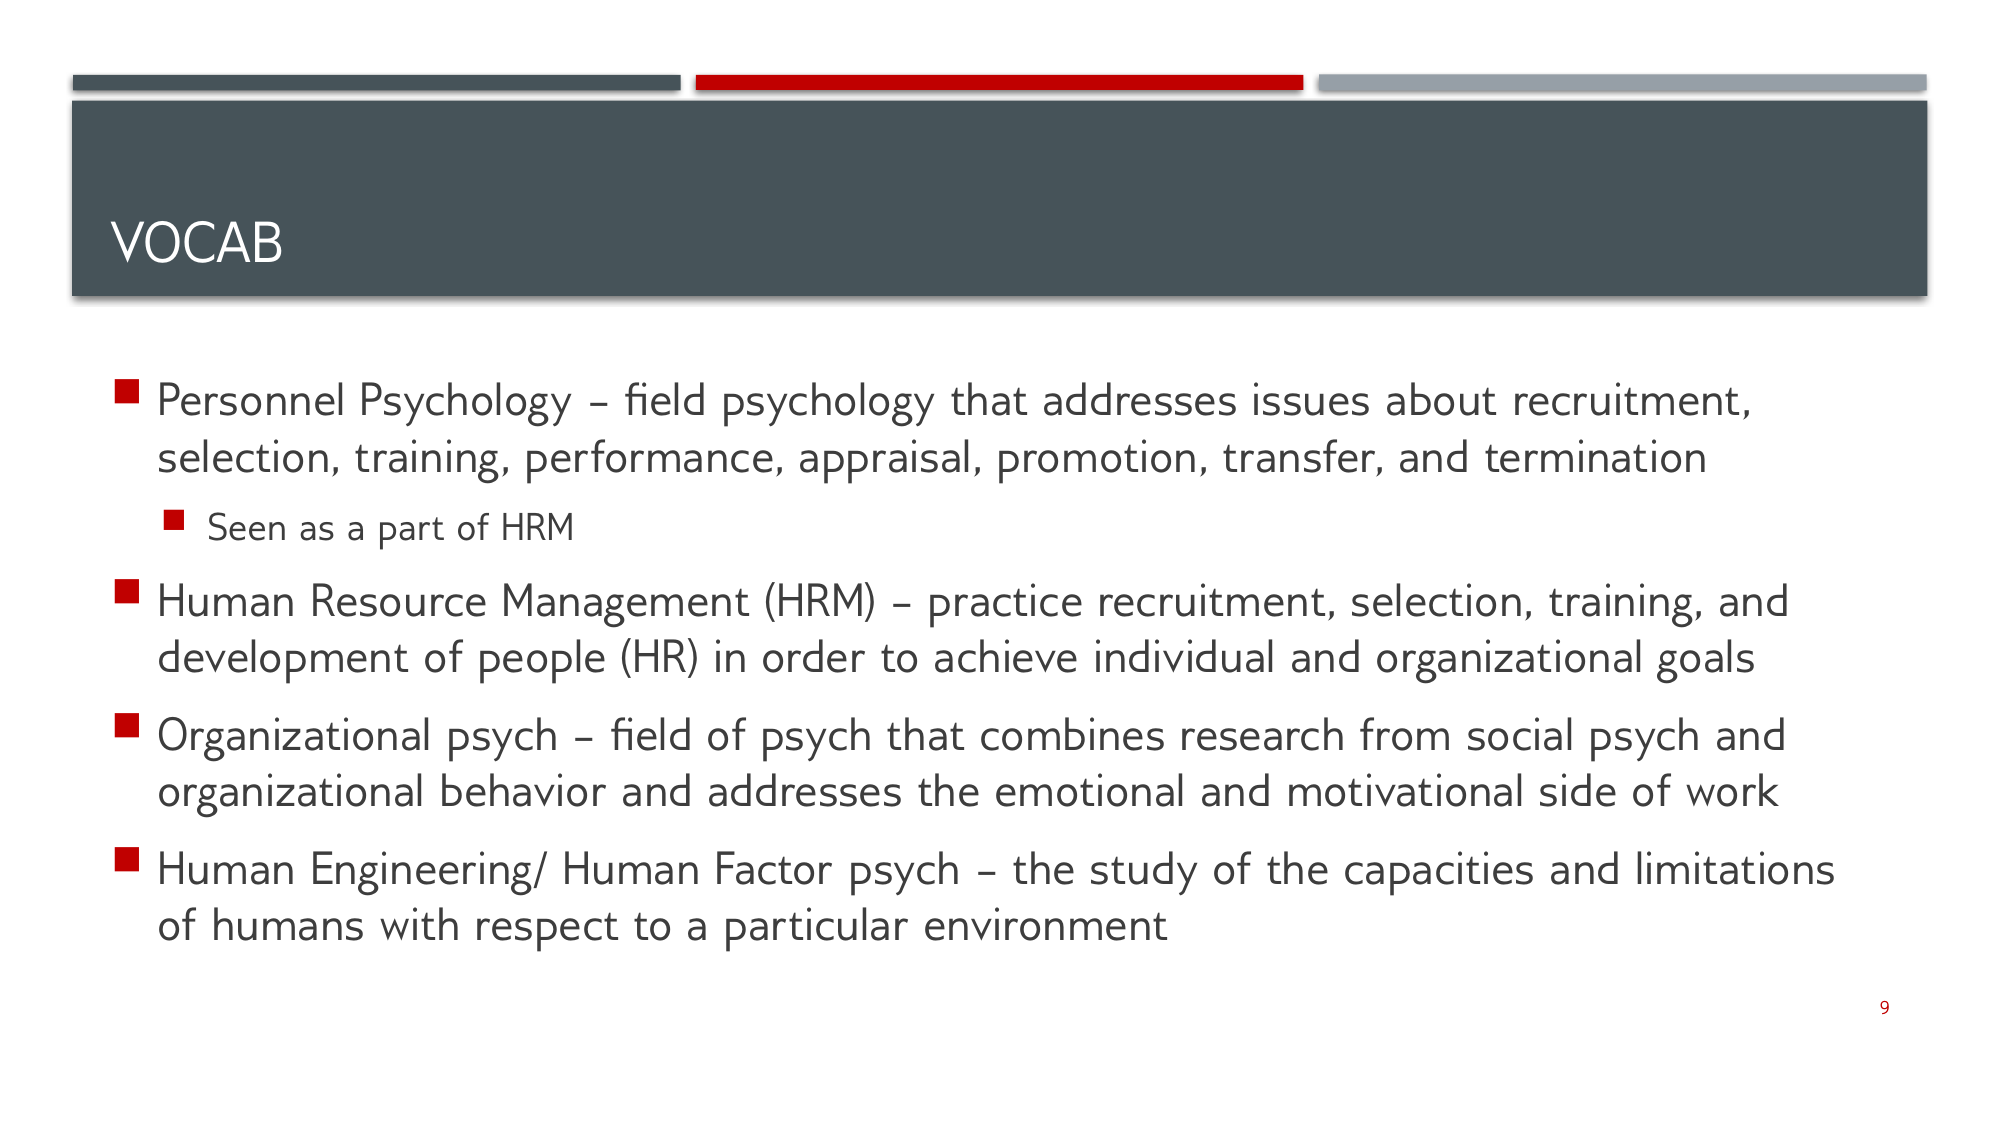

# Vocab
Personnel Psychology – field psychology that addresses issues about recruitment, selection, training, performance, appraisal, promotion, transfer, and termination
Seen as a part of HRM
Human Resource Management (HRM) – practice recruitment, selection, training, and development of people (HR) in order to achieve individual and organizational goals
Organizational psych – field of psych that combines research from social psych and organizational behavior and addresses the emotional and motivational side of work
Human Engineering/ Human Factor psych – the study of the capacities and limitations of humans with respect to a particular environment
9